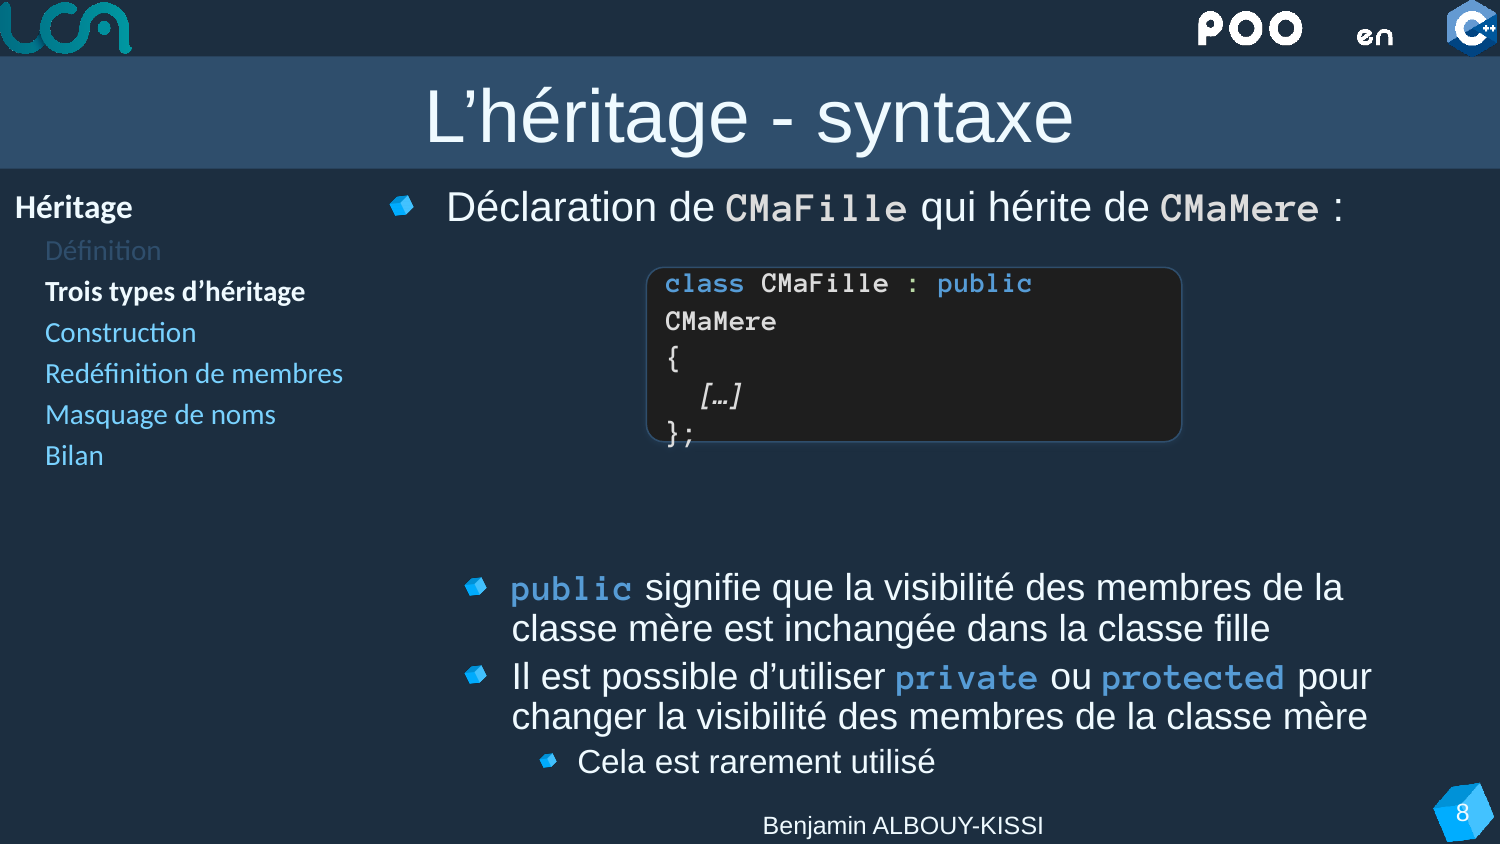

# L’héritage - syntaxe
Héritage
Définition
Trois types d’héritage
Construction
Redéfinition de membres
Masquage de noms
Bilan

Déclaration de CMaFille qui hérite de CMaMere :

public signifie que la visibilité des membres de la classe mère est inchangée dans la classe fille
Il est possible d’utiliser private ou protected pour changer la visibilité des membres de la classe mère
Cela est rarement utilisé

class CMaFille : public CMaMere
{
  […]
};
8
Benjamin ALBOUY-KISSI